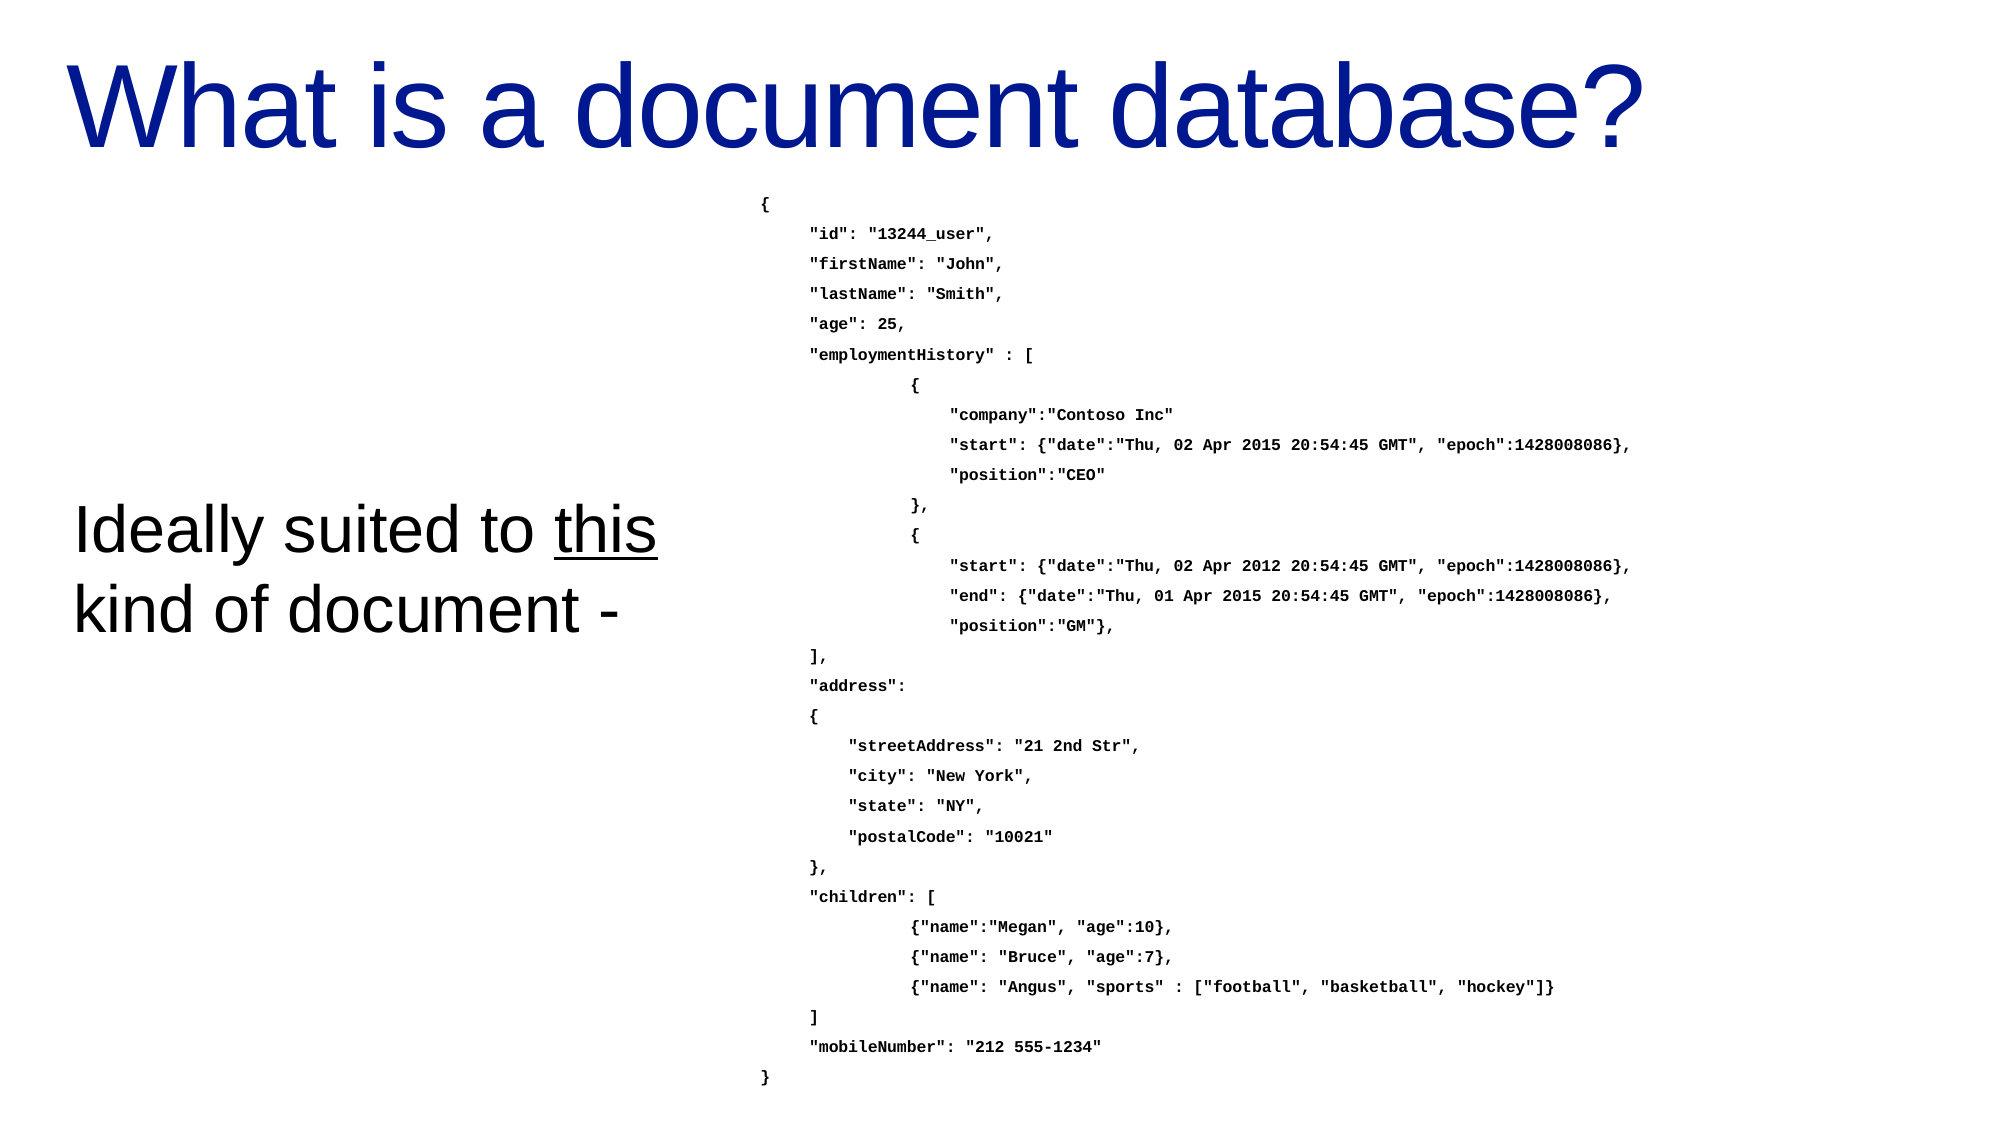

# What is a document database?
{
     "id": "13244_user",
     "firstName": "John",
     "lastName": "Smith",
     "age": 25,
     "employmentHistory" : [
	{
	    "company":"Contoso Inc"
	    "start": {"date":"Thu, 02 Apr 2015 20:54:45 GMT", "epoch":1428008086},
	    "position":"CEO"
	},
	{
	    "start": {"date":"Thu, 02 Apr 2012 20:54:45 GMT", "epoch":1428008086},
	    "end": {"date":"Thu, 01 Apr 2015 20:54:45 GMT", "epoch":1428008086},
	    "position":"GM"},
     ],
     "address":
     {
         "streetAddress": "21 2nd Str",
         "city": "New York",
         "state": "NY",
         "postalCode": "10021"
     },
     "children": [
	{"name":"Megan", "age":10},
	{"name": "Bruce", "age":7},
	{"name": "Angus", "sports" : ["football", "basketball", "hockey"]}
     ]
     "mobileNumber": "212 555-1234"
}
Ideally suited to this kind of document -